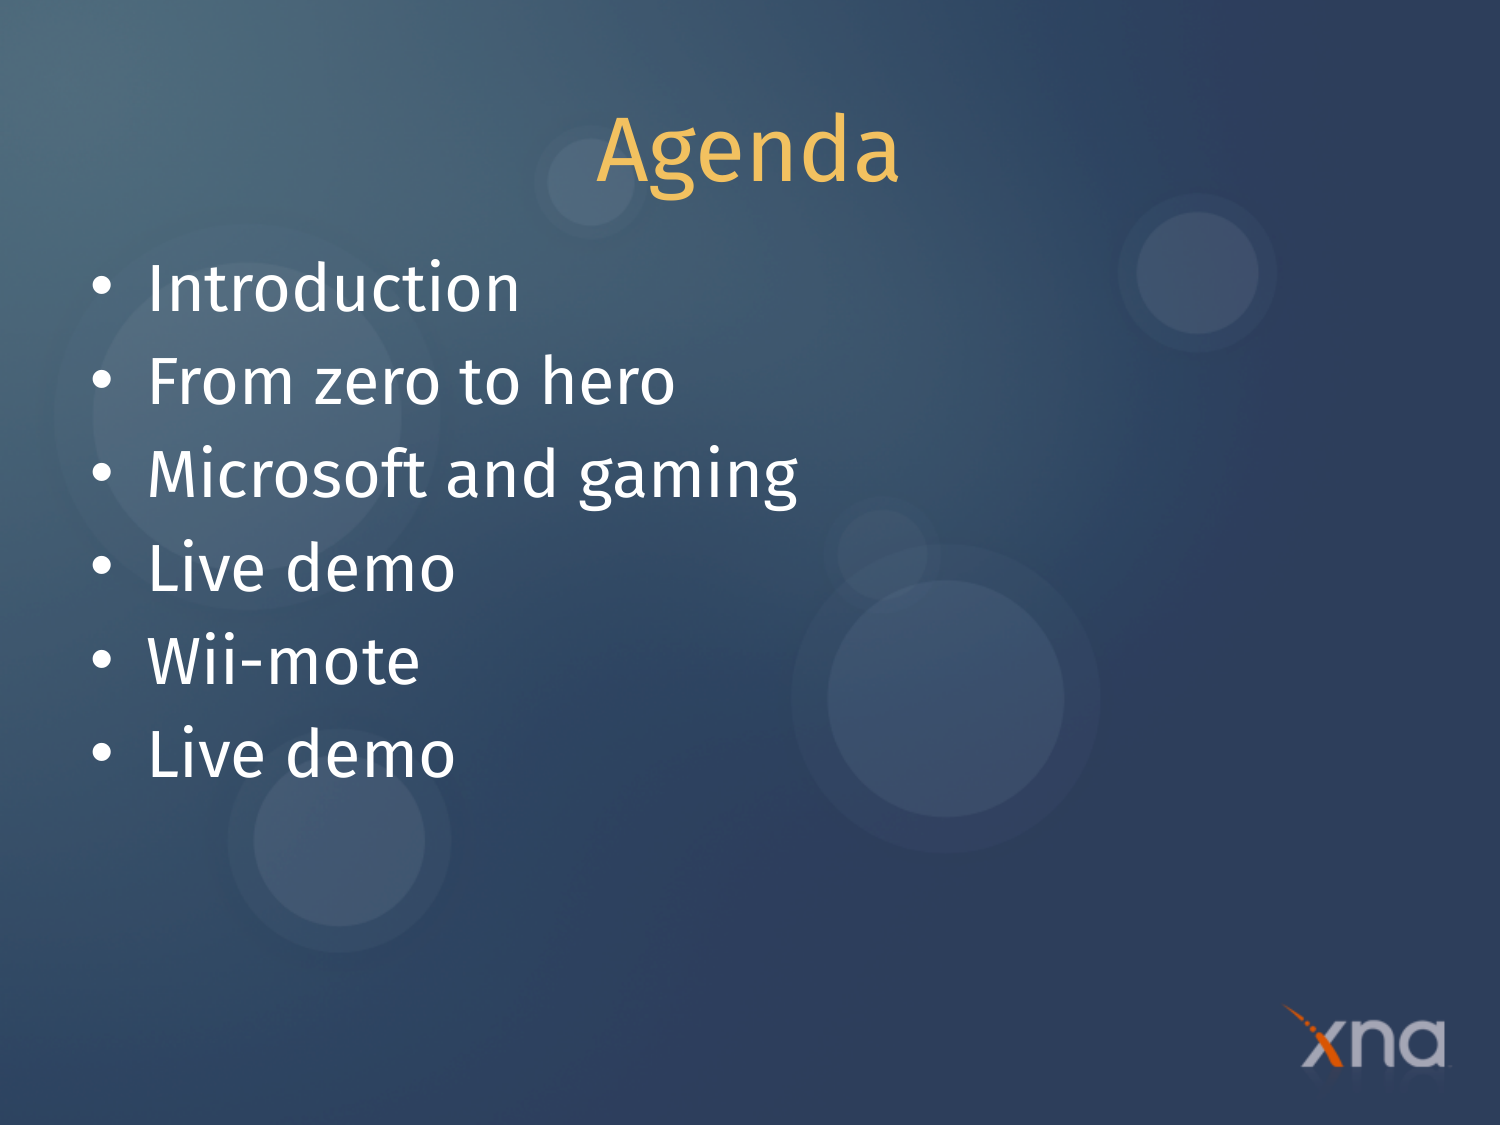

# Agenda
Introduction
From zero to hero
Microsoft and gaming
Live demo
Wii-mote
Live demo